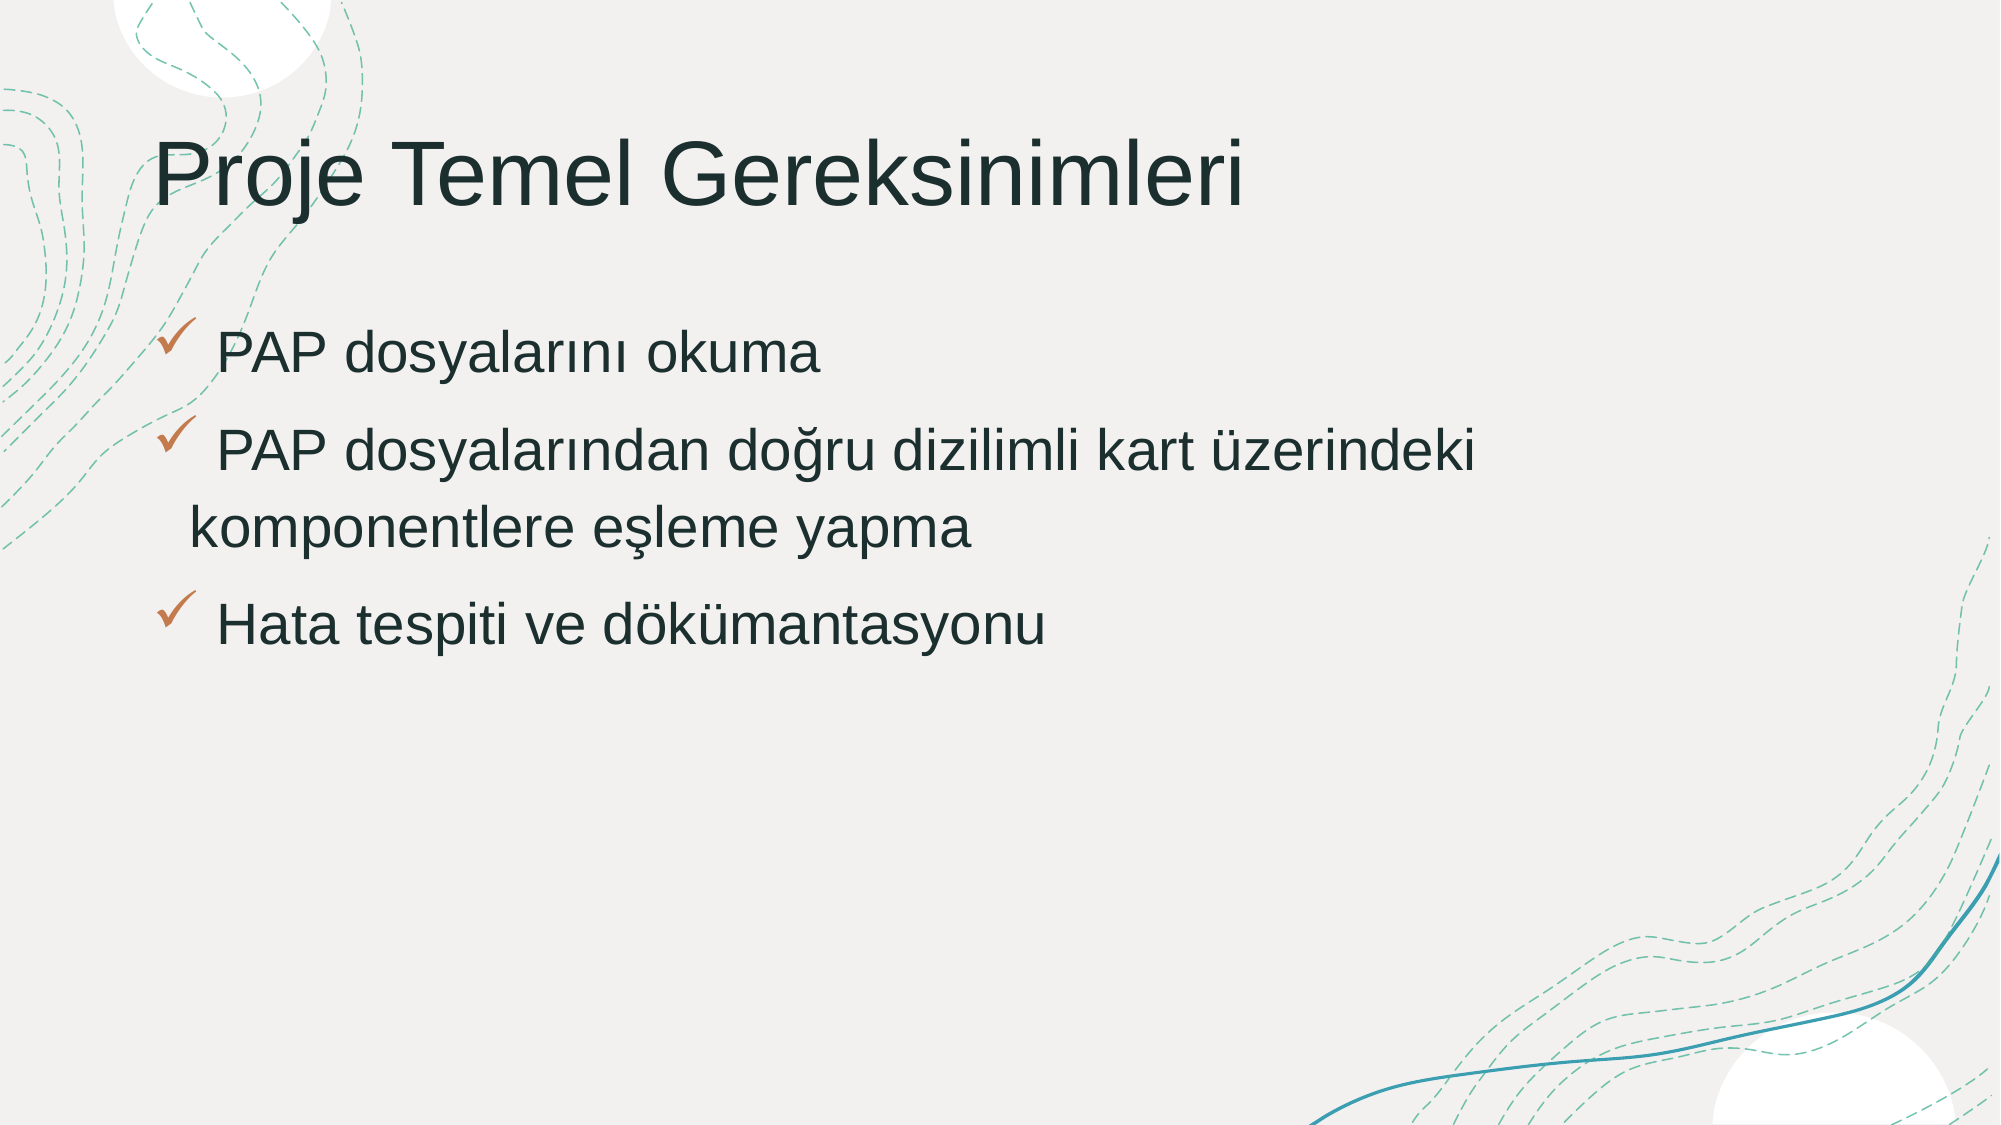

# Proje Temel Gereksinimleri
 PAP dosyalarını okuma
 PAP dosyalarından doğru dizilimli kart üzerindeki komponentlere eşleme yapma
 Hata tespiti ve dökümantasyonu